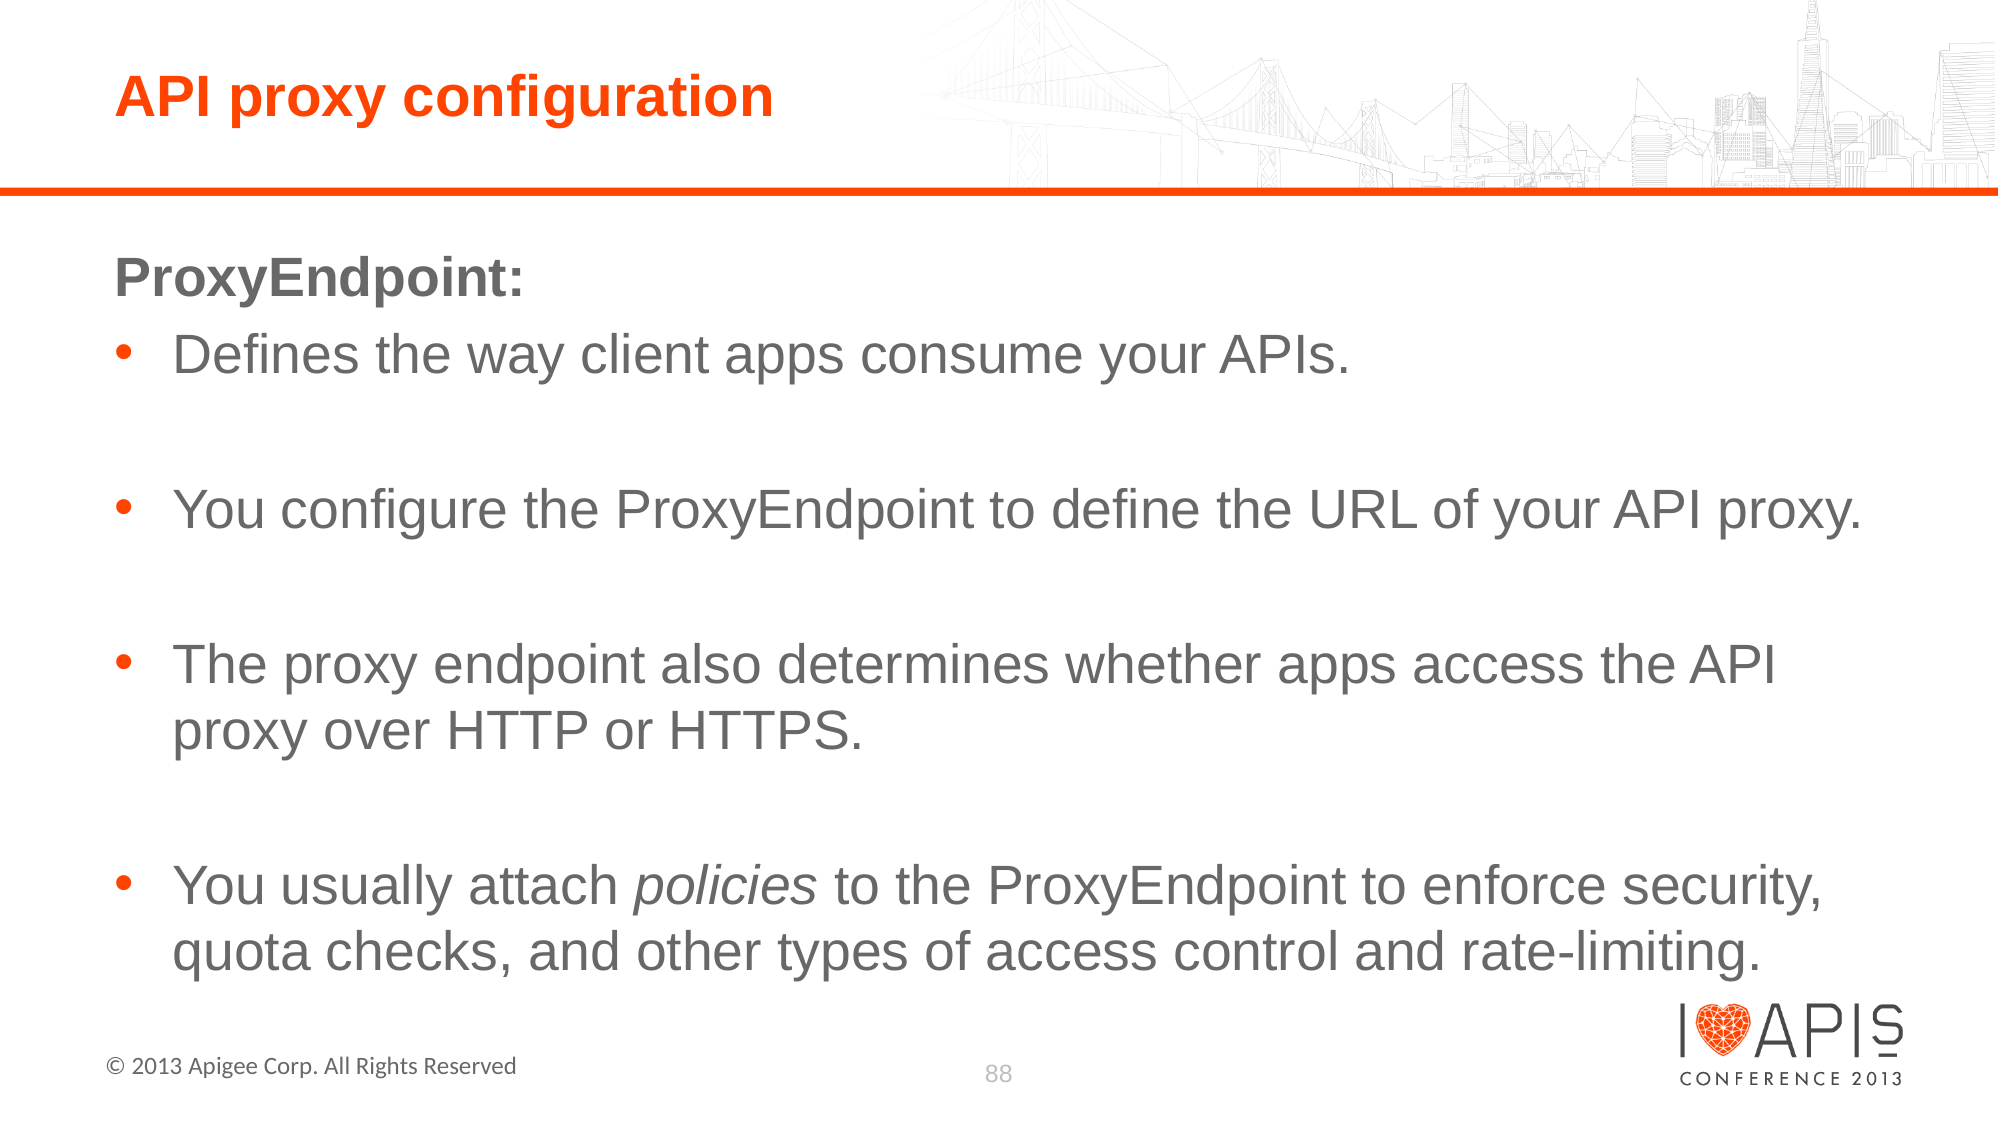

# API proxy configuration
ProxyEndpoint:
Defines the way client apps consume your APIs.

You configure the ProxyEndpoint to define the URL of your API proxy.

The proxy endpoint also determines whether apps access the API proxy over HTTP or HTTPS.

You usually attach policies to the ProxyEndpoint to enforce security, quota checks, and other types of access control and rate-limiting.
88